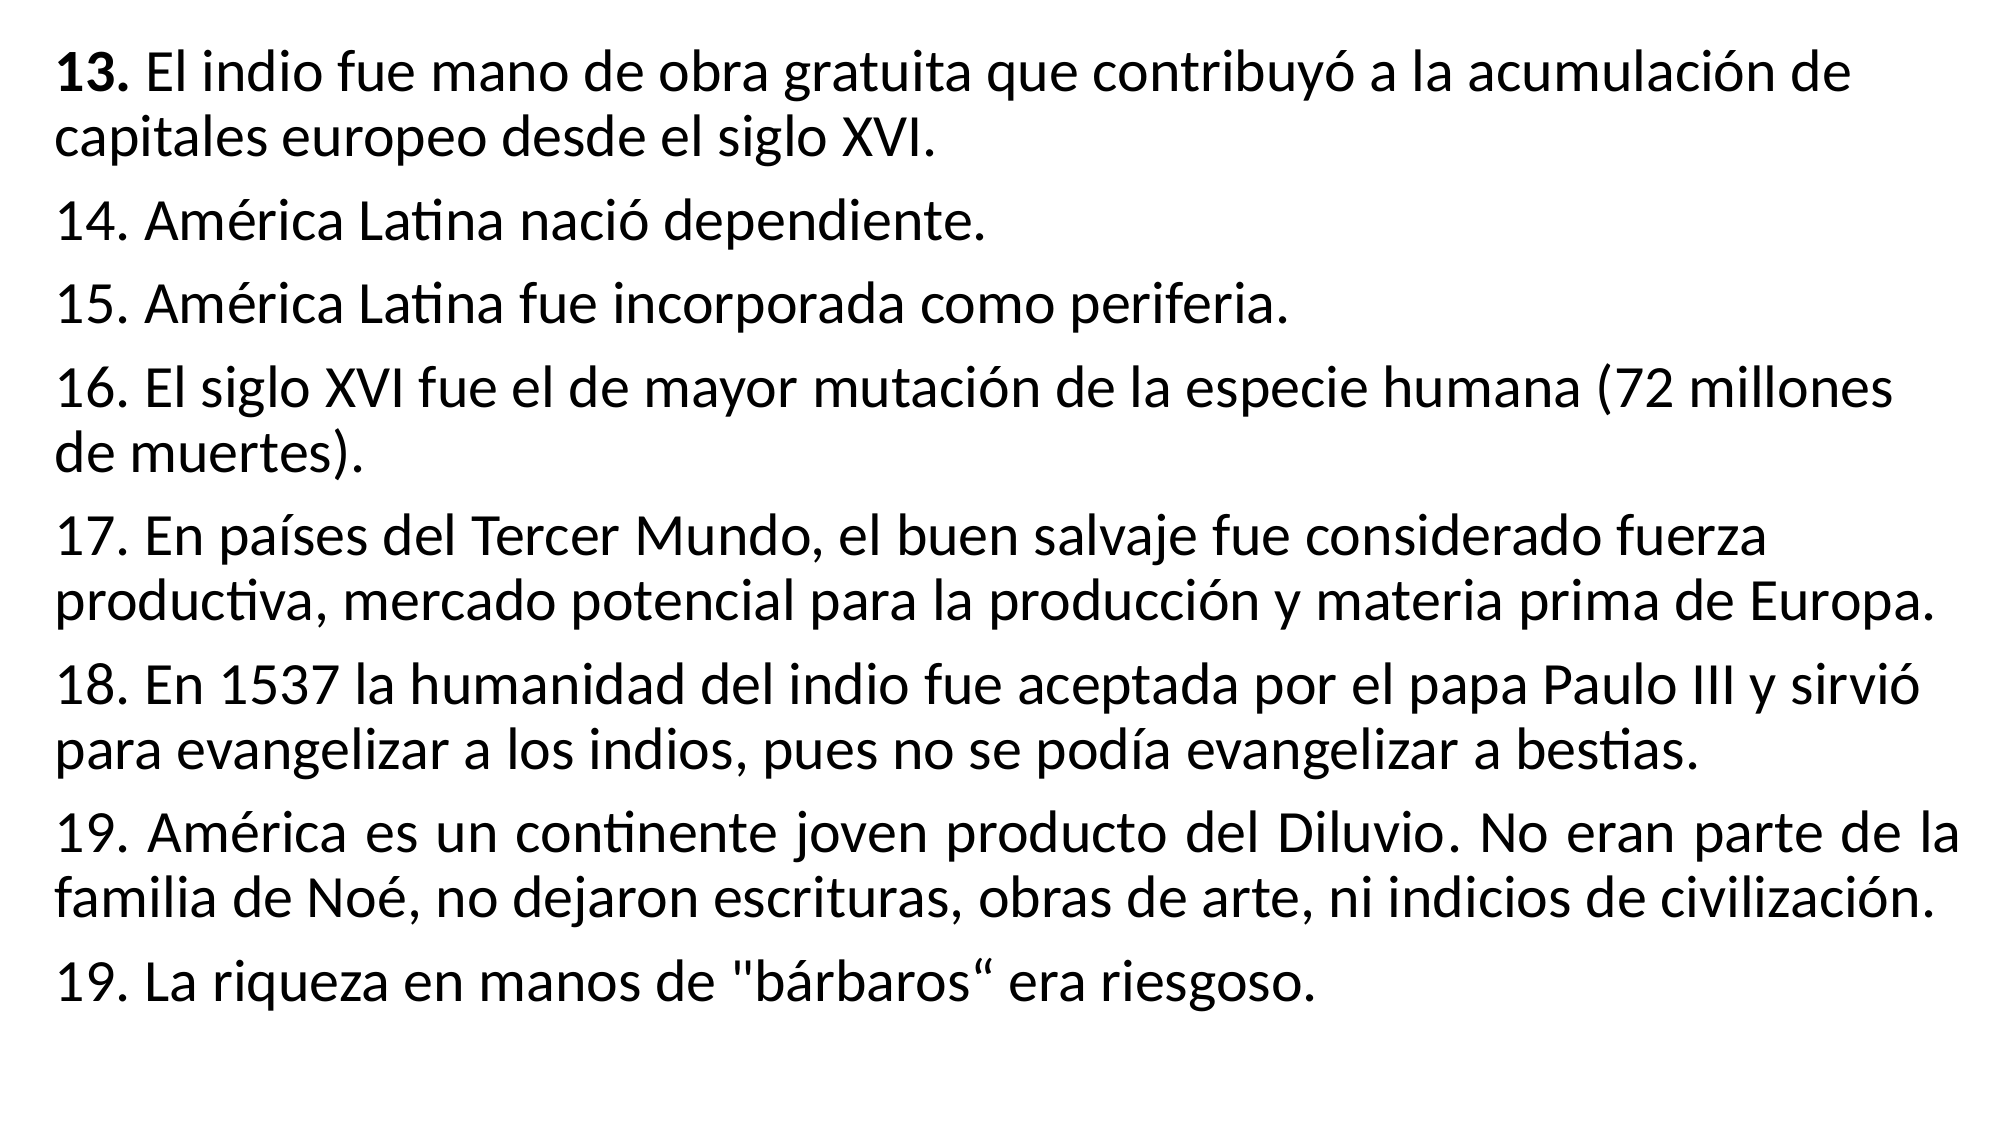

13. El indio fue mano de obra gratuita que contribuyó a la acumulación de capitales europeo desde el siglo XVI.
14. América Latina nació dependiente.
15. América Latina fue incorporada como periferia.
16. El siglo XVI fue el de mayor mutación de la especie humana (72 millones de muertes).
17. En países del Tercer Mundo, el buen salvaje fue considerado fuerza productiva, mercado potencial para la producción y materia prima de Europa.
18. En 1537 la humanidad del indio fue aceptada por el papa Paulo III y sirvió para evangelizar a los indios, pues no se podía evangelizar a bestias.
19. América es un continente joven producto del Diluvio. No eran parte de la familia de Noé, no dejaron escrituras, obras de arte, ni indicios de civilización.
19. La riqueza en manos de "bárbaros“ era riesgoso.